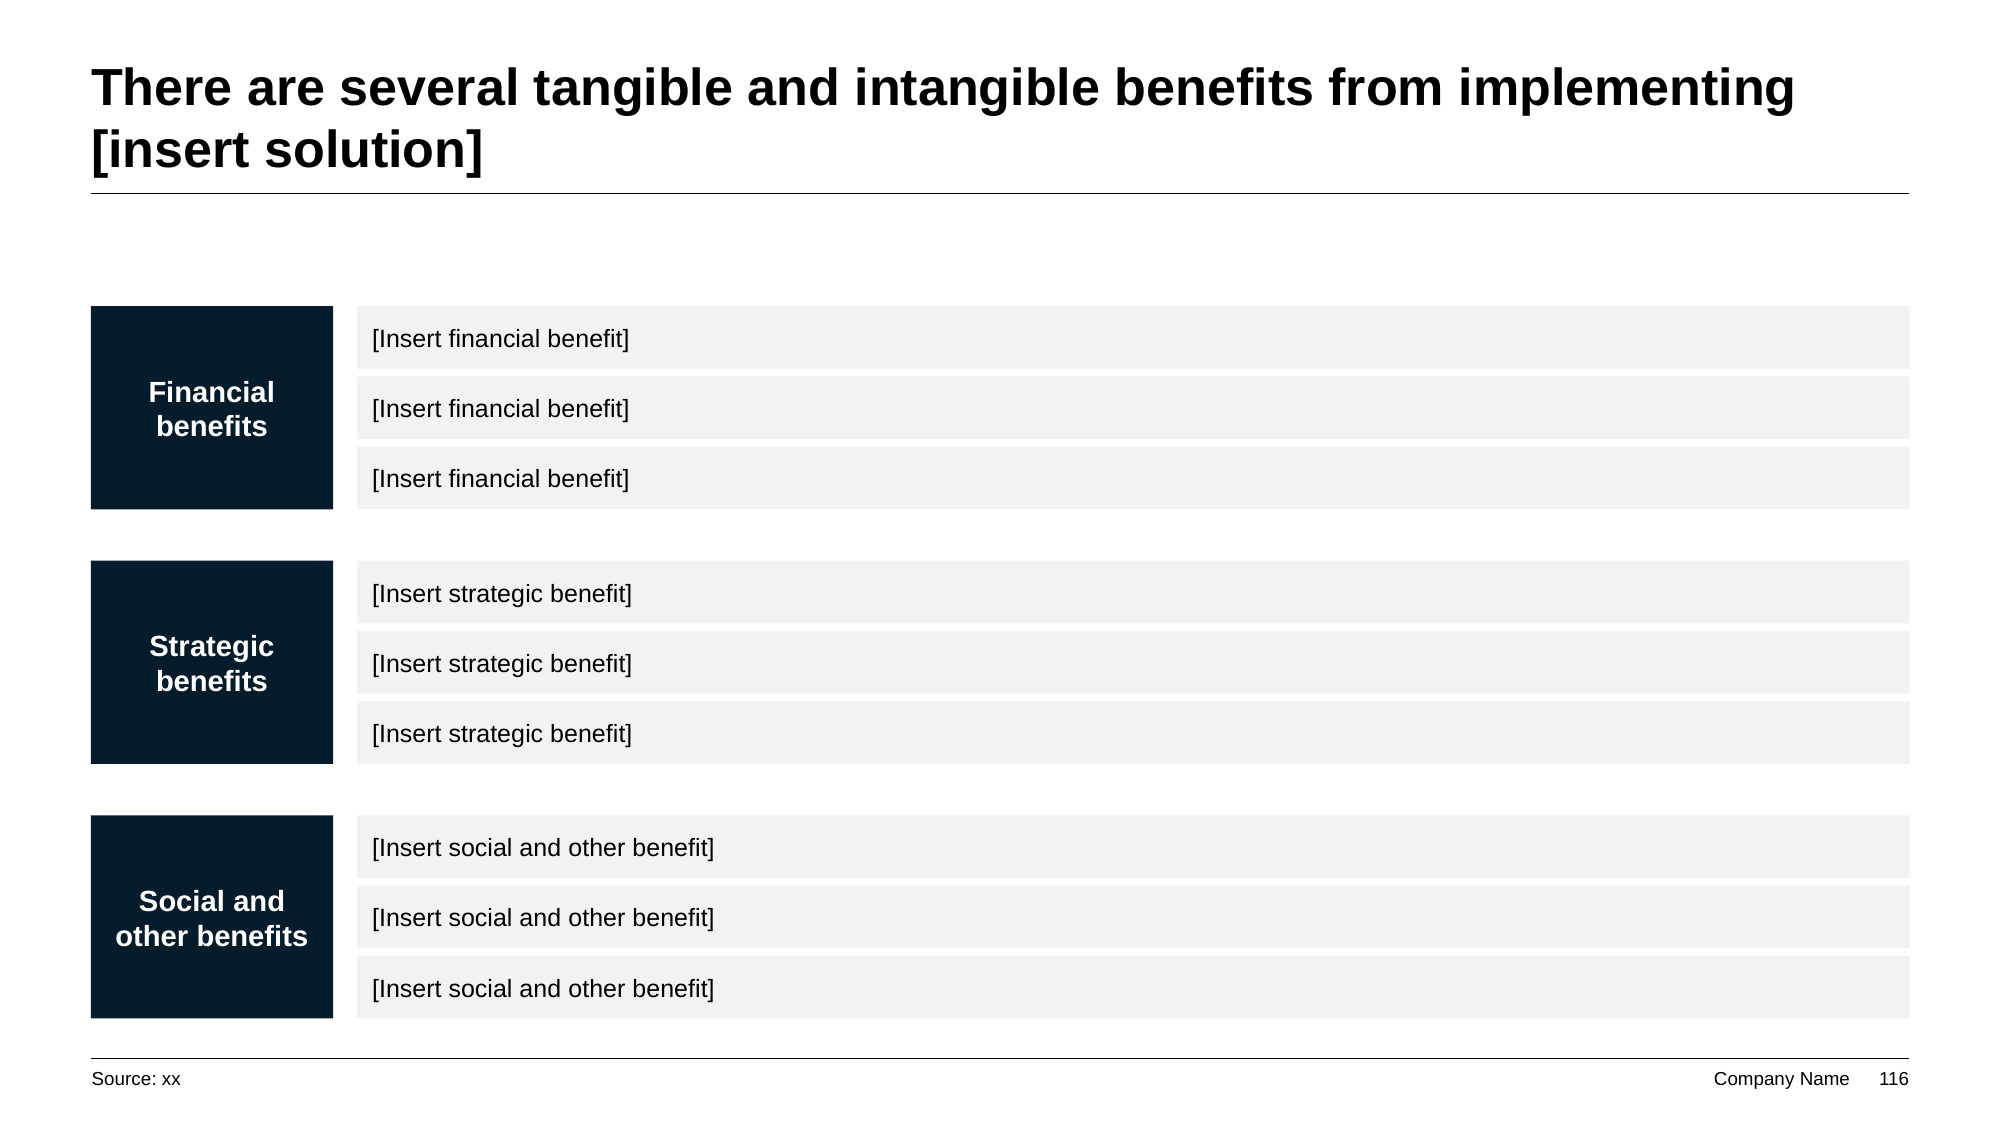

# There are several tangible and intangible benefits from implementing [insert solution]

Financial benefits
[Insert financial benefit]
[Insert financial benefit]
[Insert financial benefit]
Strategic benefits
[Insert strategic benefit]
[Insert strategic benefit]
[Insert strategic benefit]
Social and other benefits
[Insert social and other benefit]
[Insert social and other benefit]
[Insert social and other benefit]
Source: xx